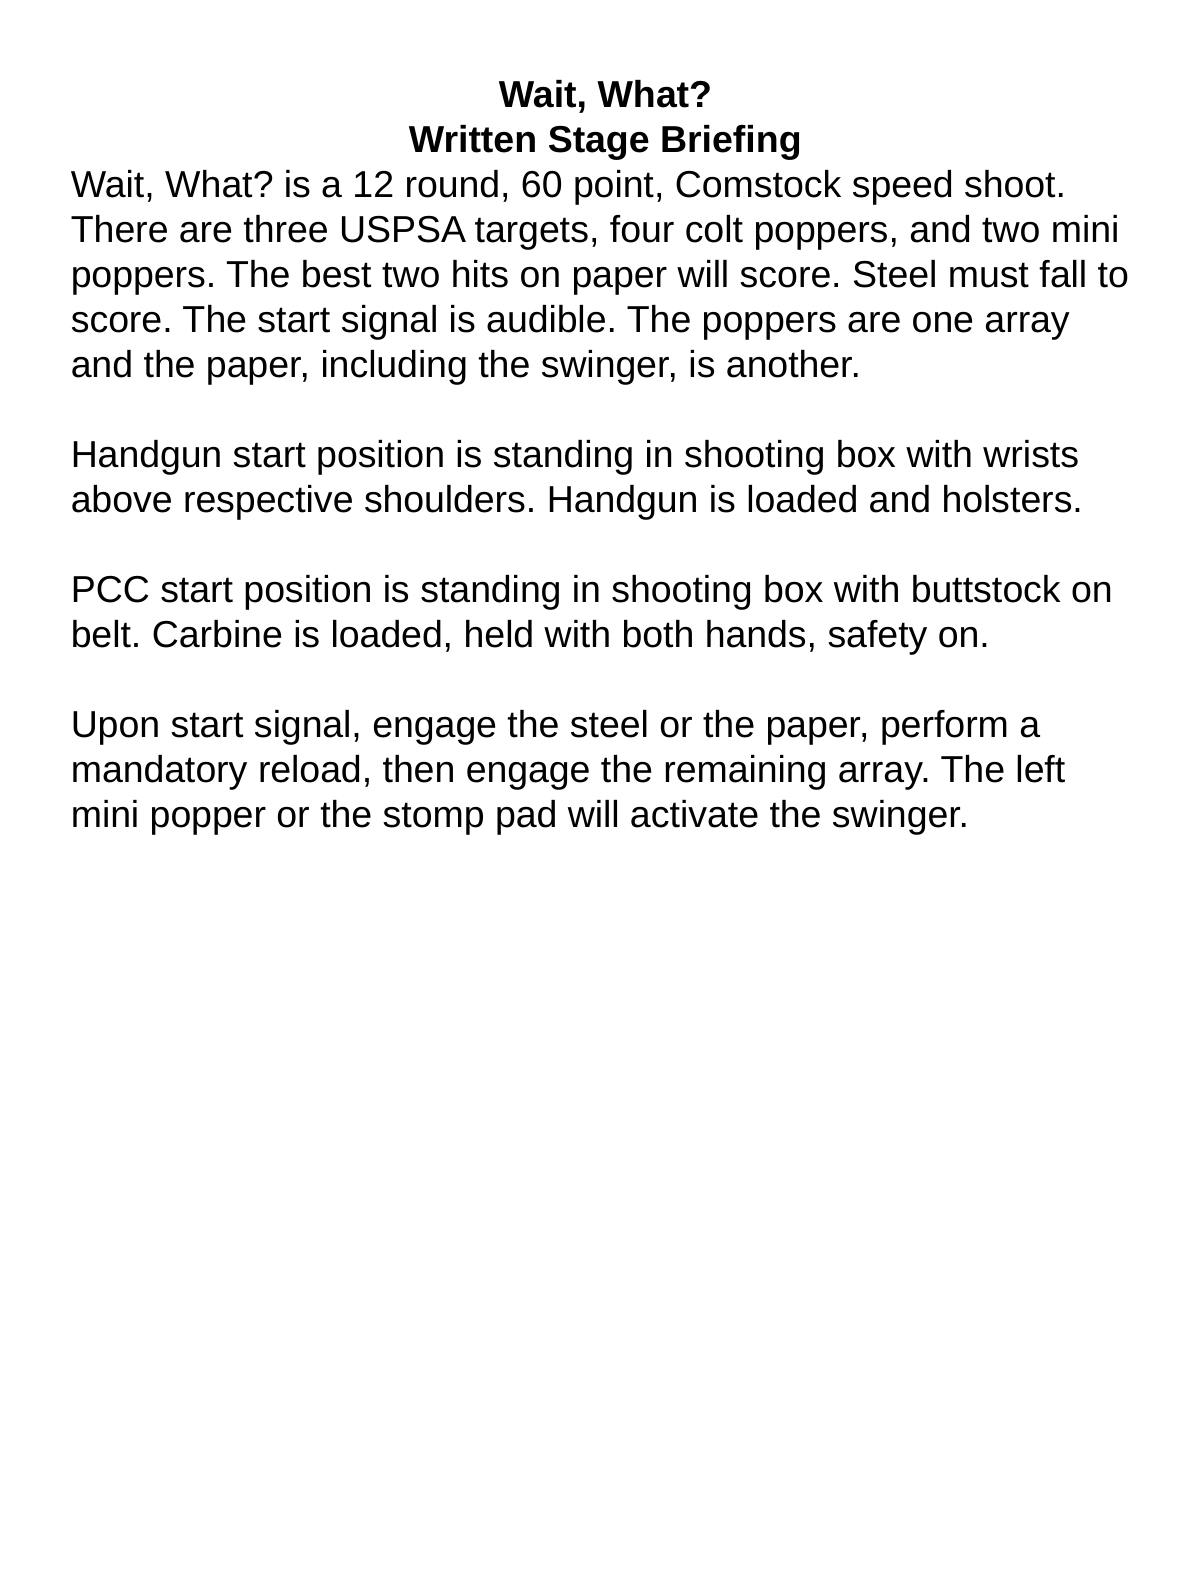

Wait, What?
Written Stage Briefing
Wait, What? is a 12 round, 60 point, Comstock speed shoot. There are three USPSA targets, four colt poppers, and two mini poppers. The best two hits on paper will score. Steel must fall to score. The start signal is audible. The poppers are one array and the paper, including the swinger, is another.

Handgun start position is standing in shooting box with wrists above respective shoulders. Handgun is loaded and holsters.

PCC start position is standing in shooting box with buttstock on belt. Carbine is loaded, held with both hands, safety on.

Upon start signal, engage the steel or the paper, perform a mandatory reload, then engage the remaining array. The left mini popper or the stomp pad will activate the swinger.